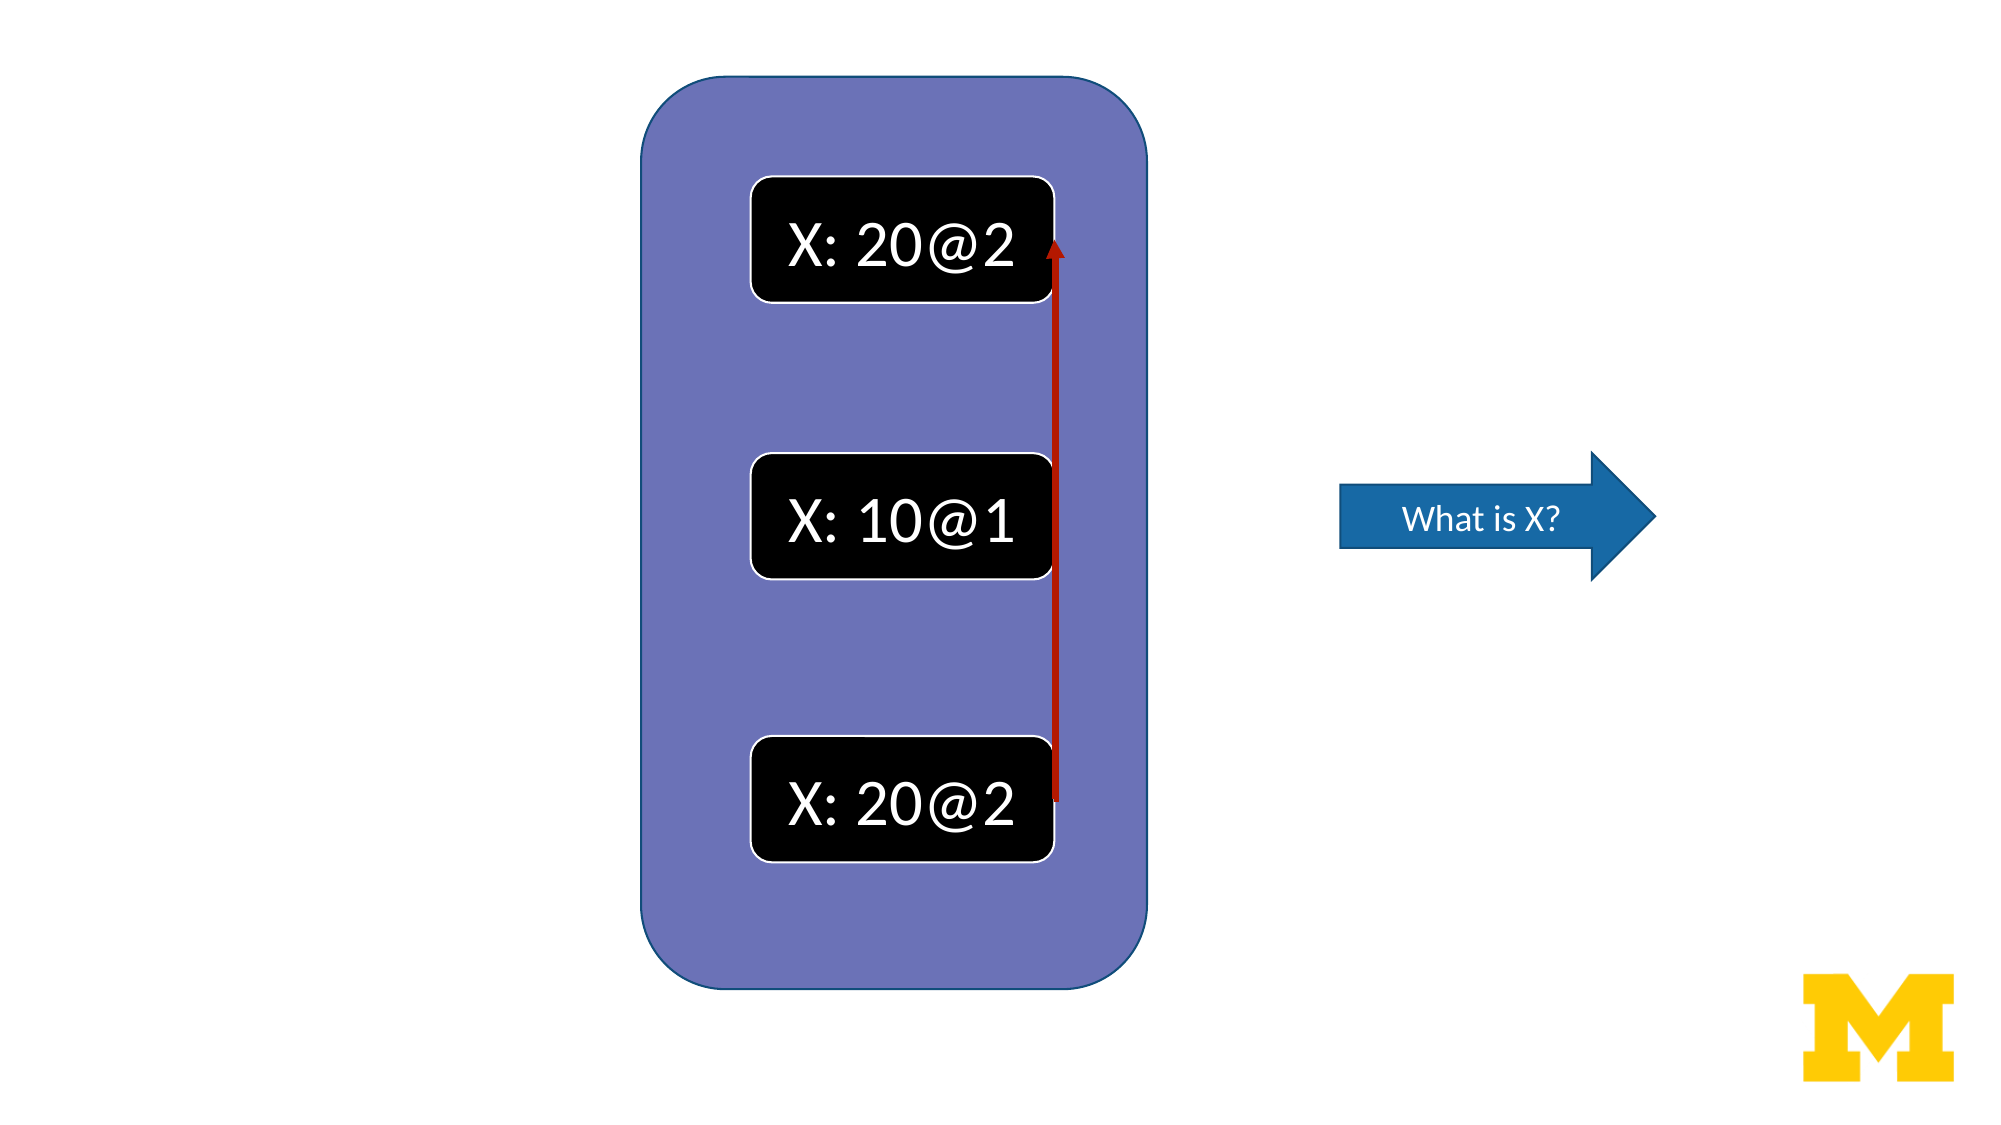

X: 20@2
X: 10@1
What is X?
X: 20@2